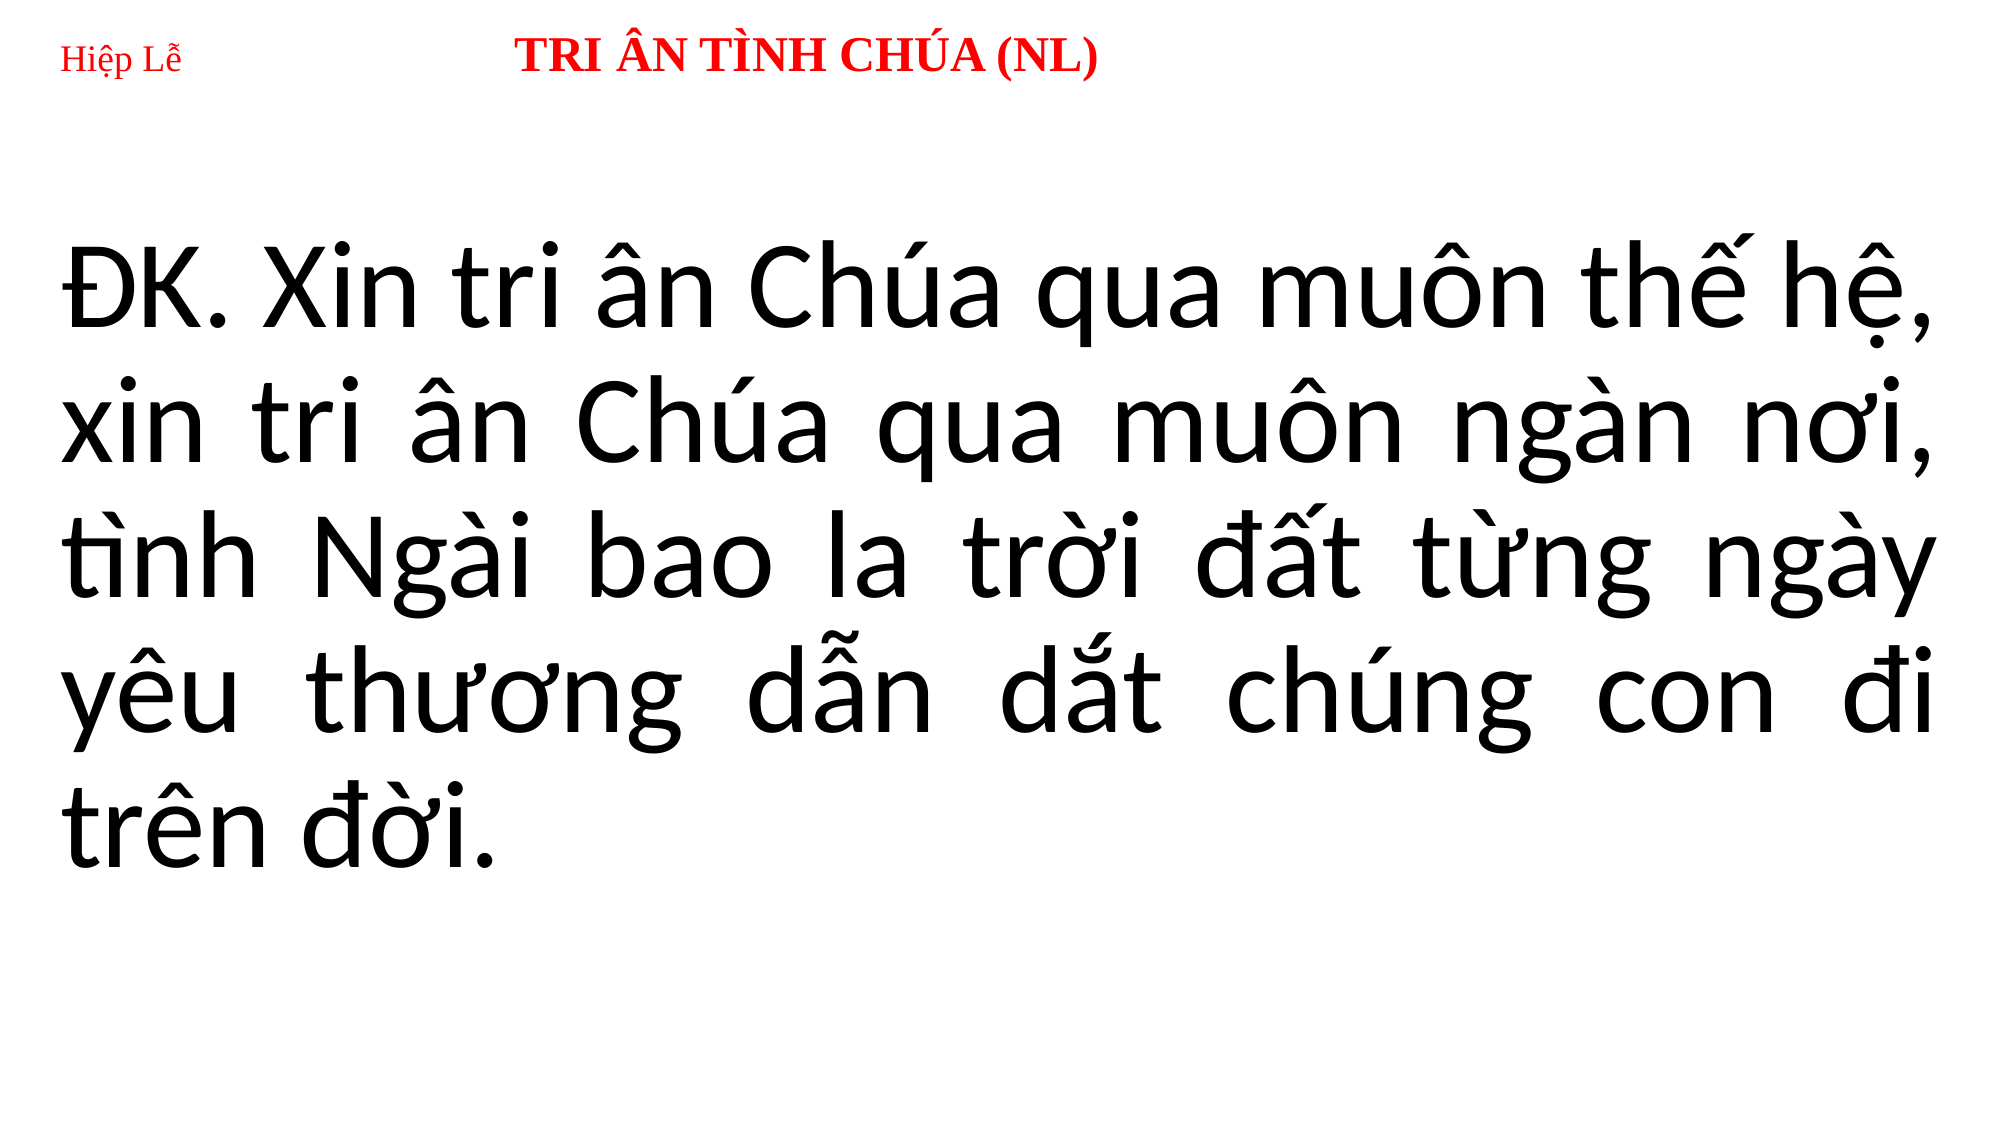

# Hiệp Lễ                                   TRI ÂN TÌNH CHÚA (NL)
ĐK. Xin tri ân Chúa qua muôn thế hệ, xin tri ân Chúa qua muôn ngàn nơi, tình Ngài bao la trời đất từng ngày yêu thương dẫn dắt chúng con đi trên đời.